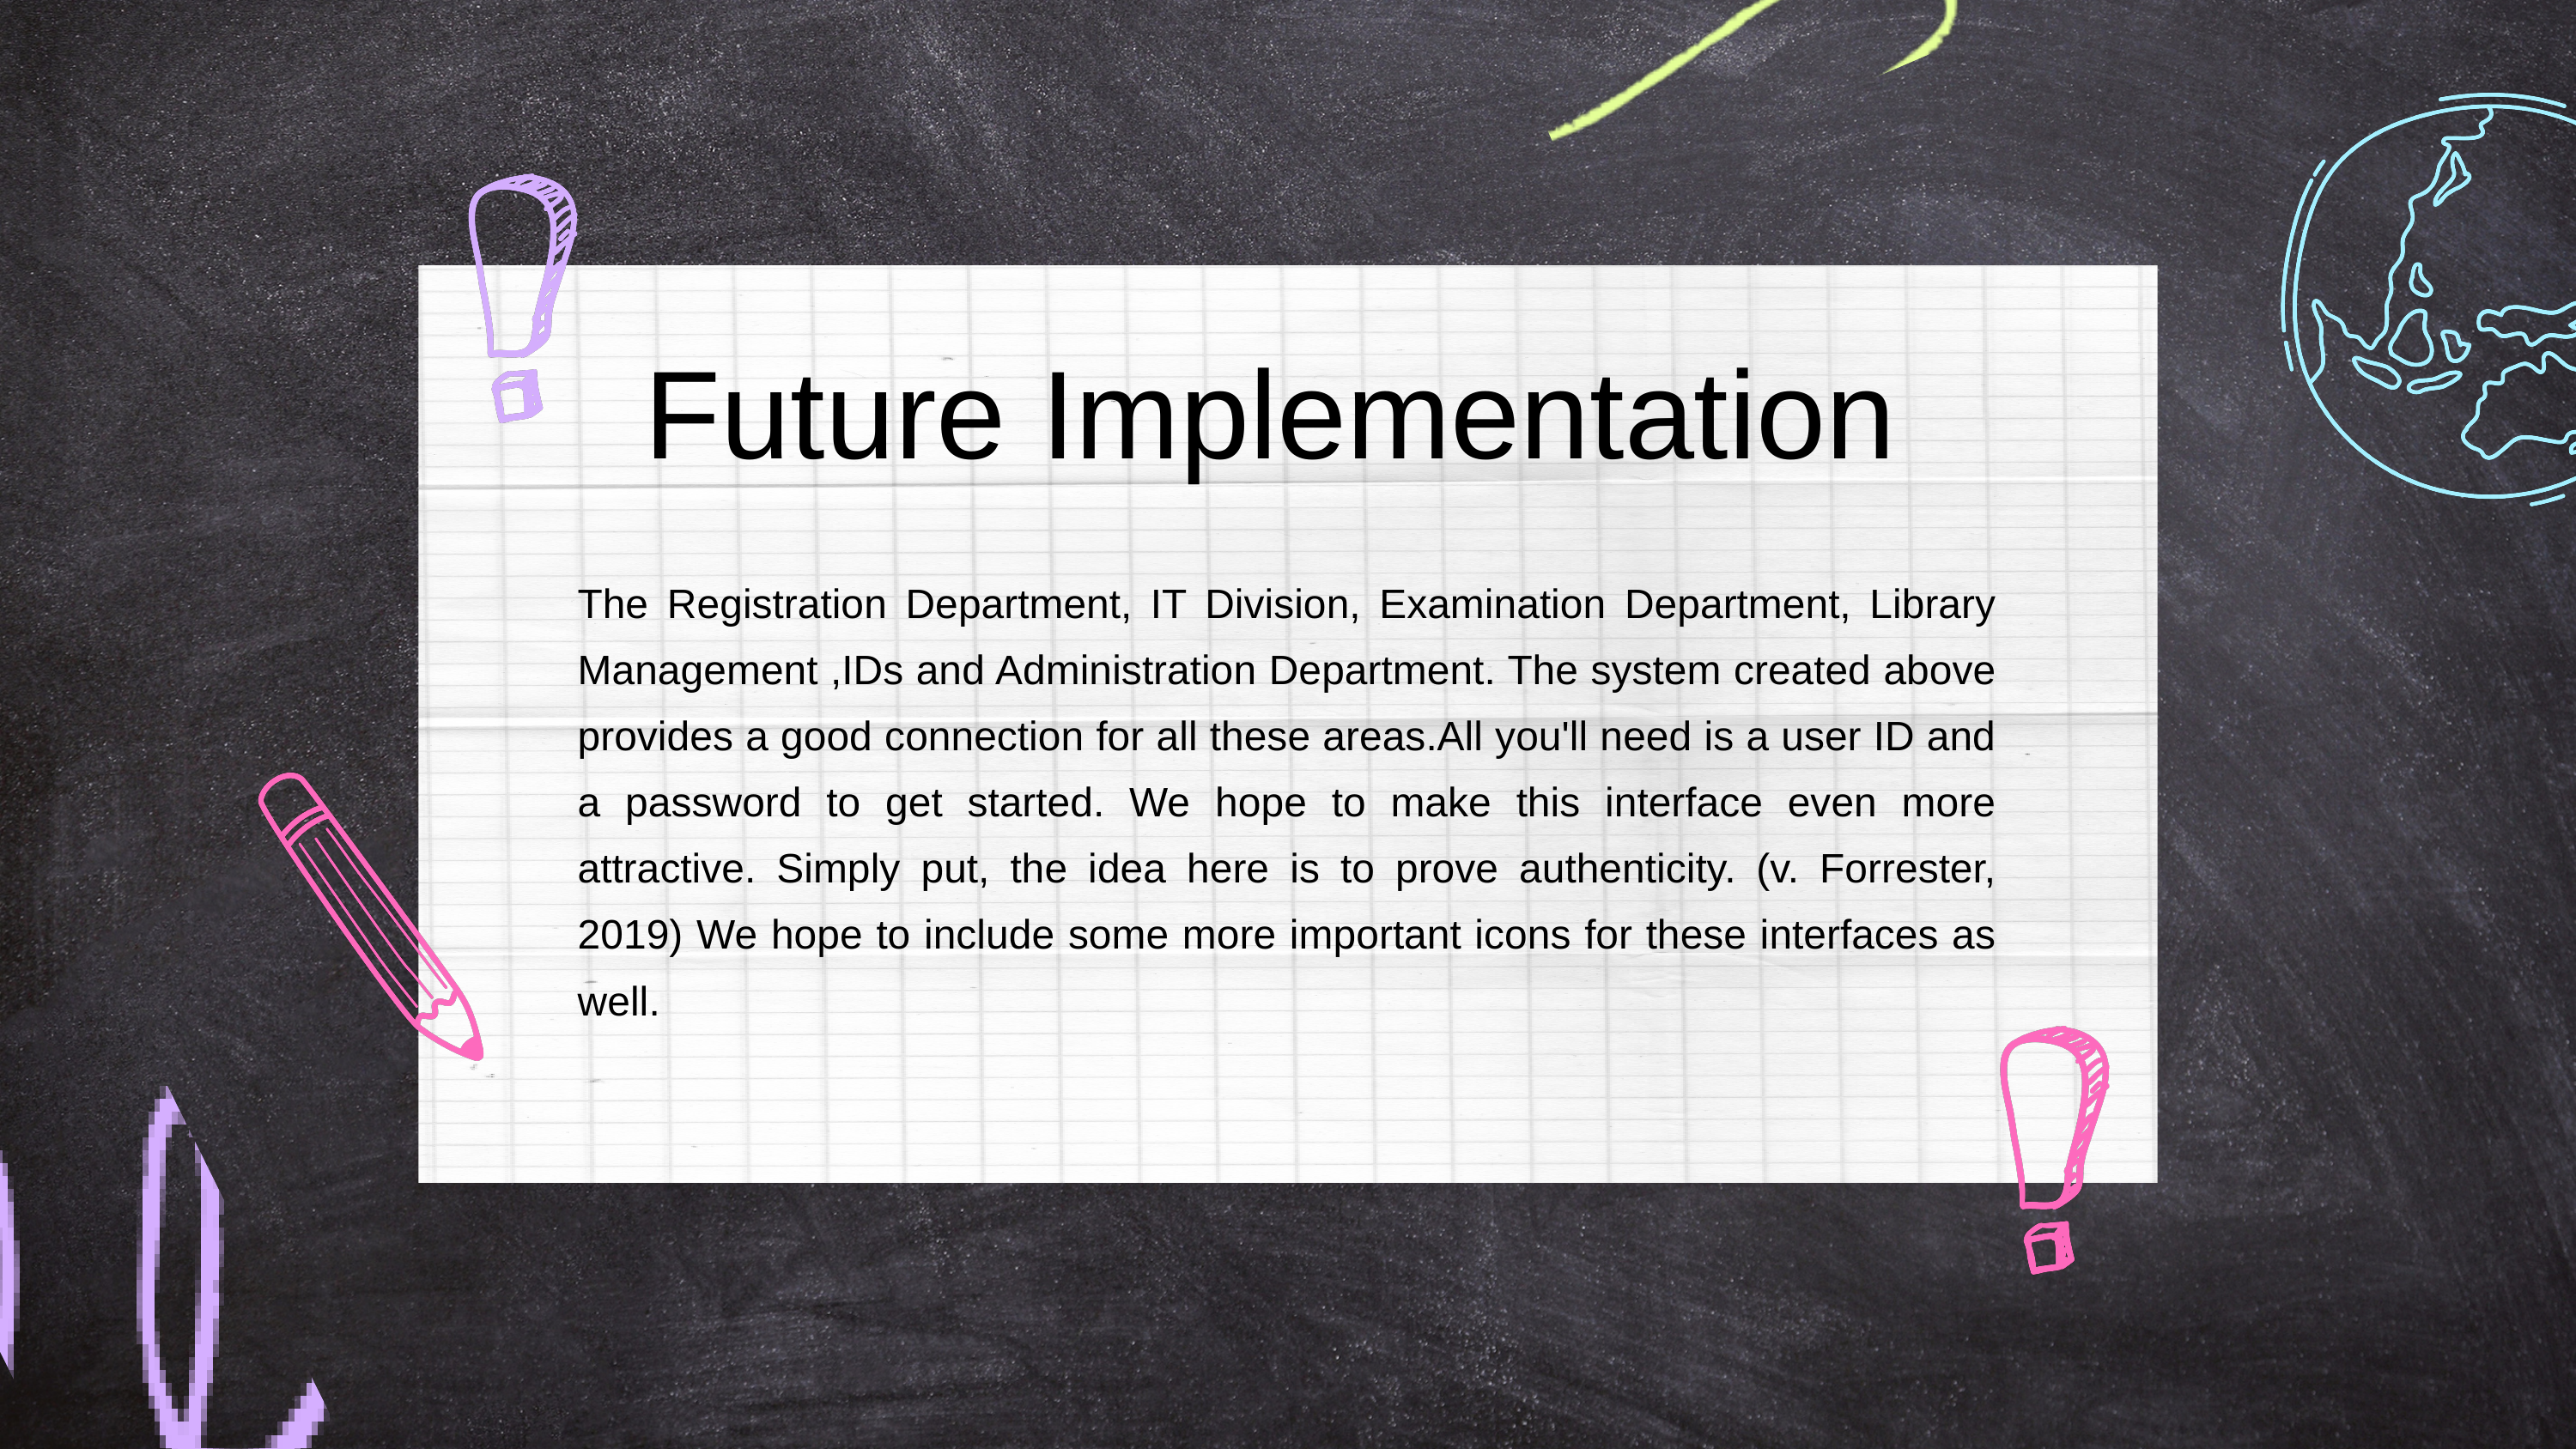

Future Implementation
The Registration Department, IT Division, Examination Department, Library Management ,IDs and Administration Department. The system created above provides a good connection for all these areas.All you'll need is a user ID and a password to get started. We hope to make this interface even more attractive. Simply put, the idea here is to prove authenticity. (v. Forrester, 2019) We hope to include some more important icons for these interfaces as well.